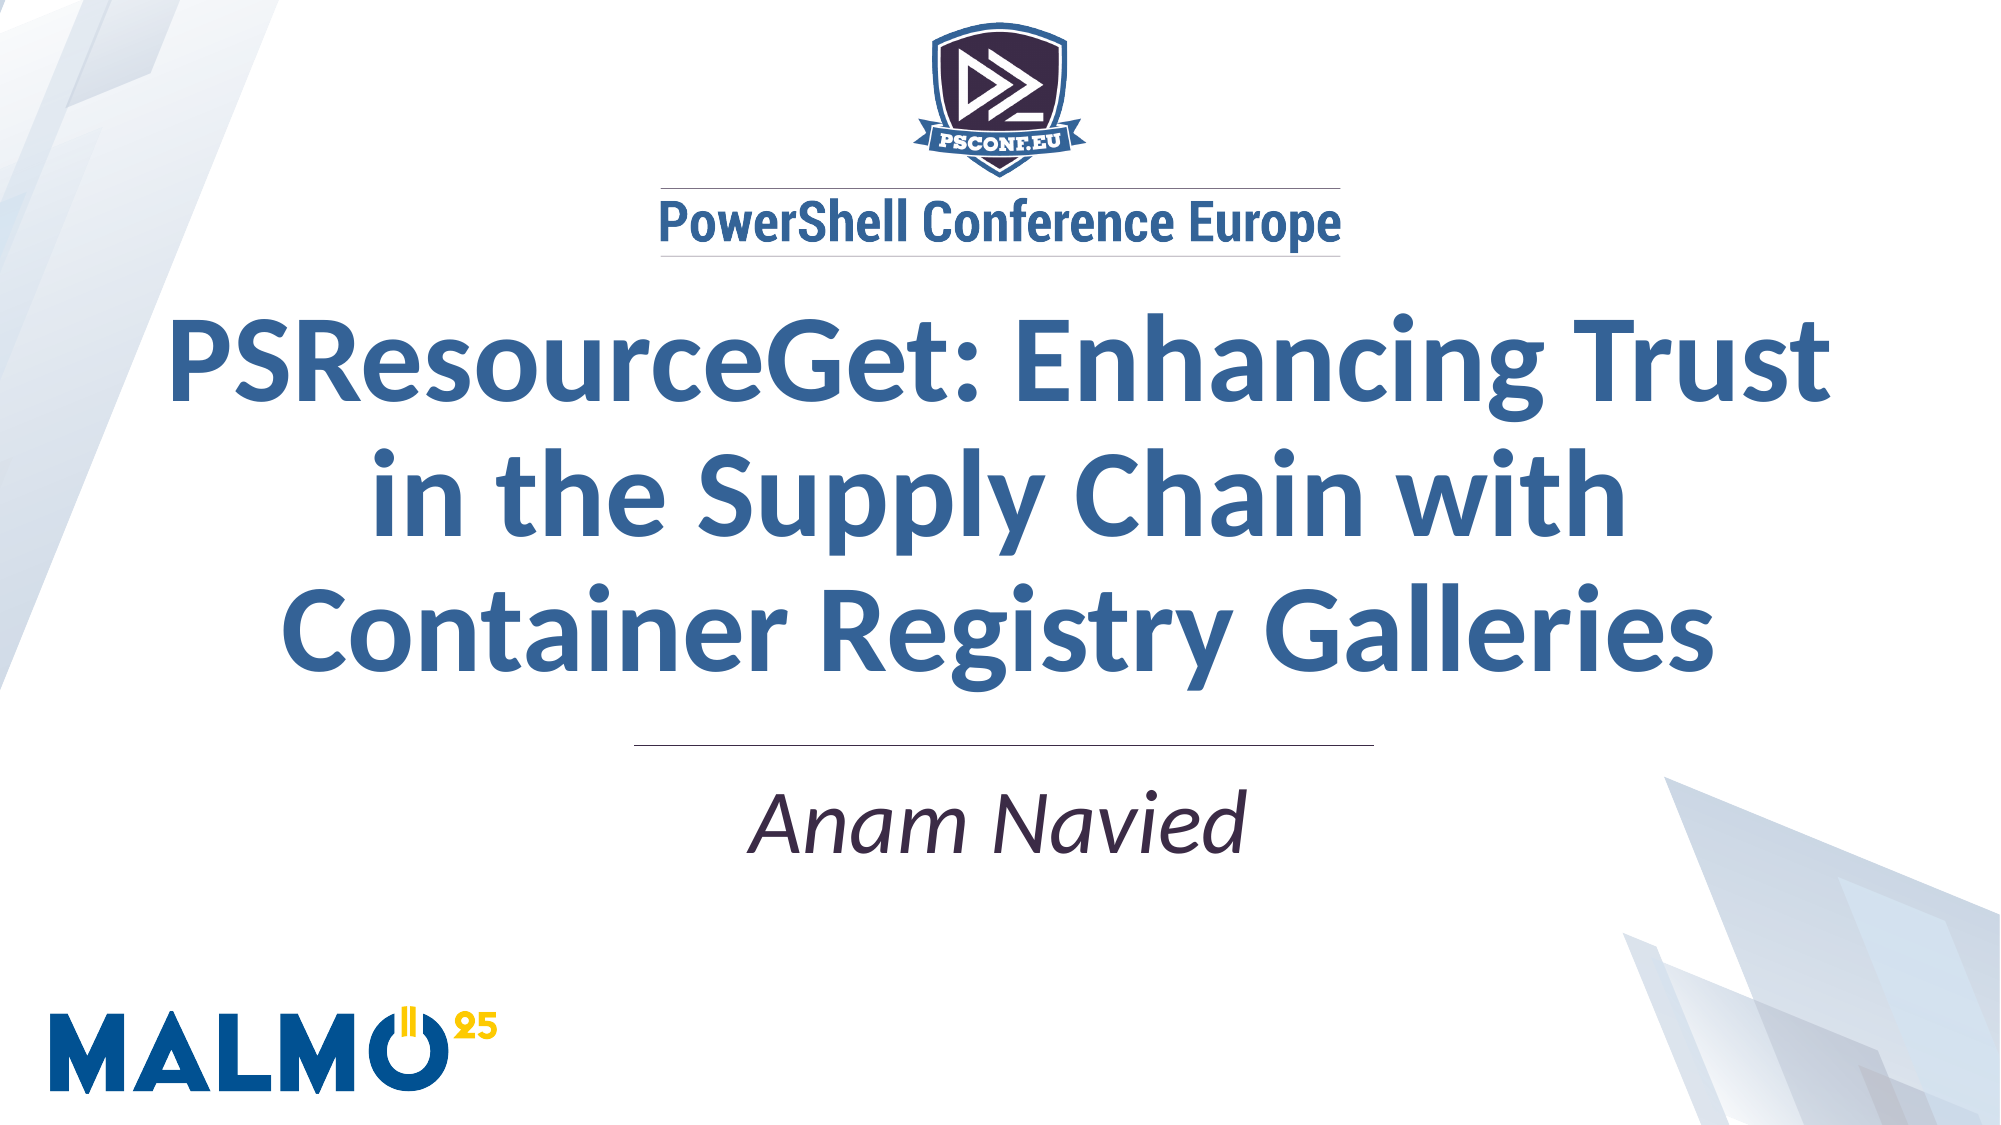

PSResourceGet: Enhancing Trust in the Supply Chain with Container Registry Galleries
Anam Navied